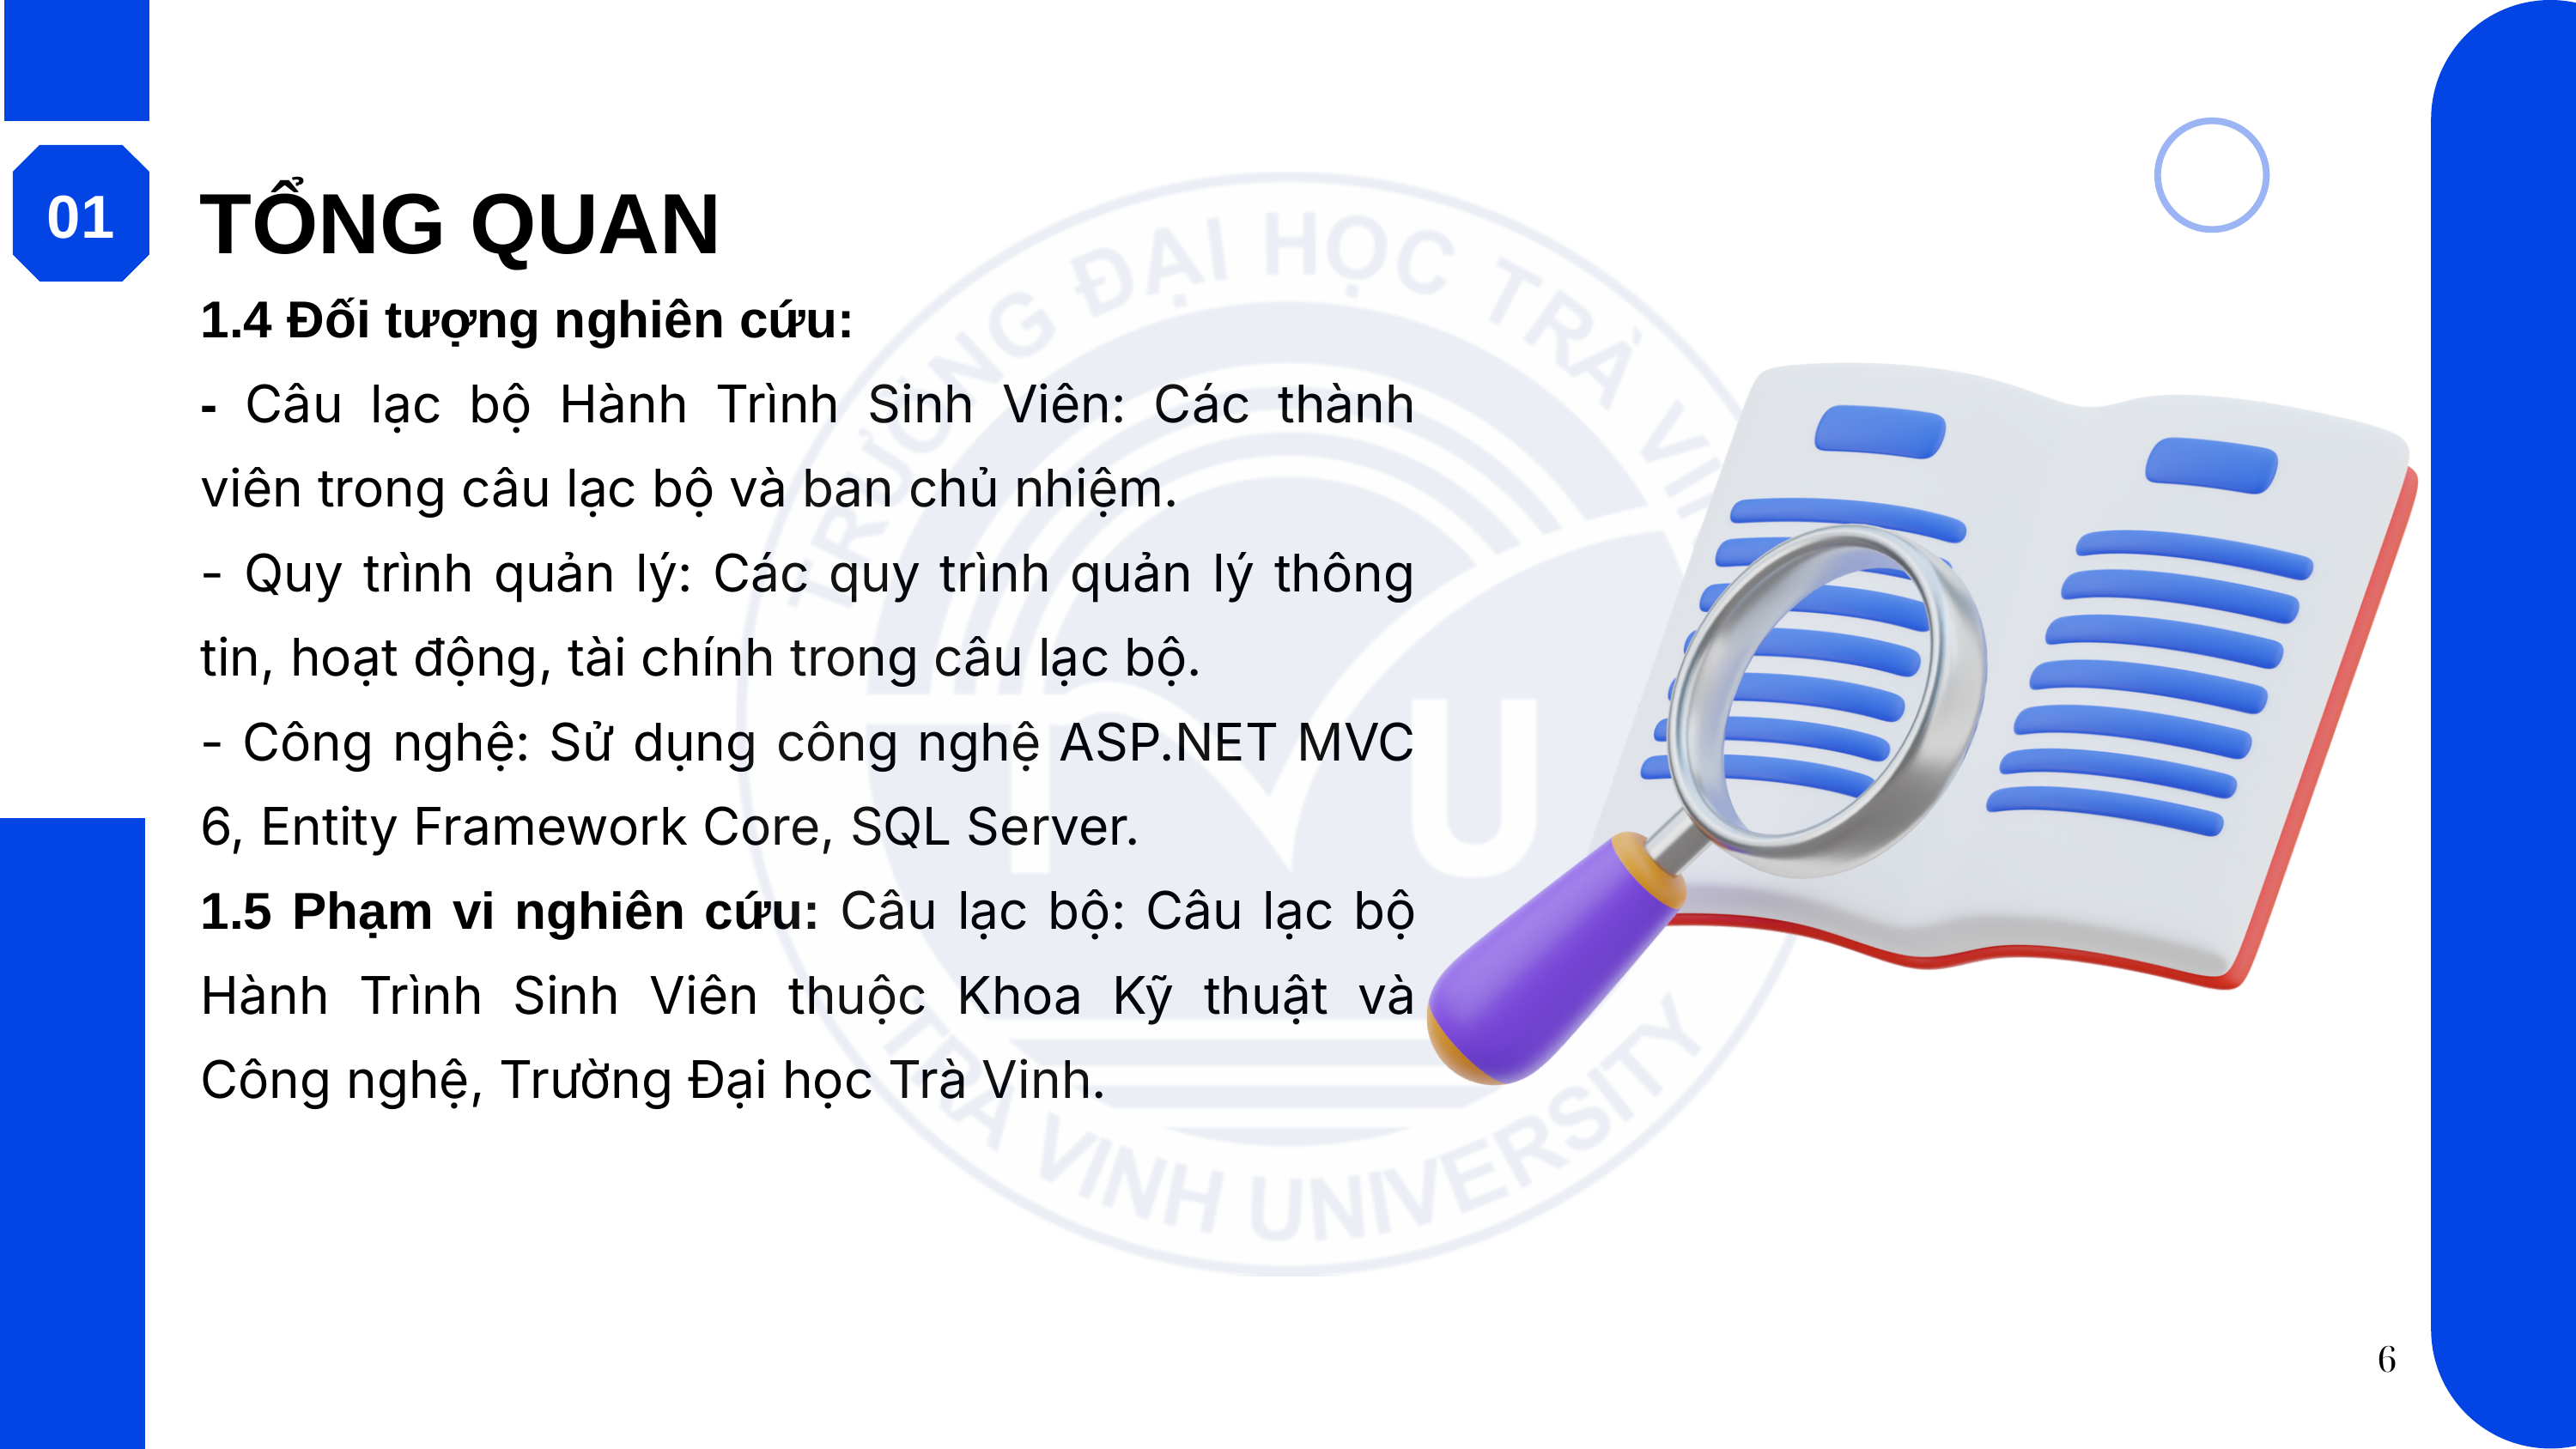

01
TỔNG QUAN

1.4 Đối tượng nghiên cứu:
- Câu lạc bộ Hành Trình Sinh Viên: Các thành viên trong câu lạc bộ và ban chủ nhiệm.
- Quy trình quản lý: Các quy trình quản lý thông tin, hoạt động, tài chính trong câu lạc bộ.
- Công nghệ: Sử dụng công nghệ ASP.NET MVC 6, Entity Framework Core, SQL Server.
1.5 Phạm vi nghiên cứu: Câu lạc bộ: Câu lạc bộ Hành Trình Sinh Viên thuộc Khoa Kỹ thuật và Công nghệ, Trường Đại học Trà Vinh.

6